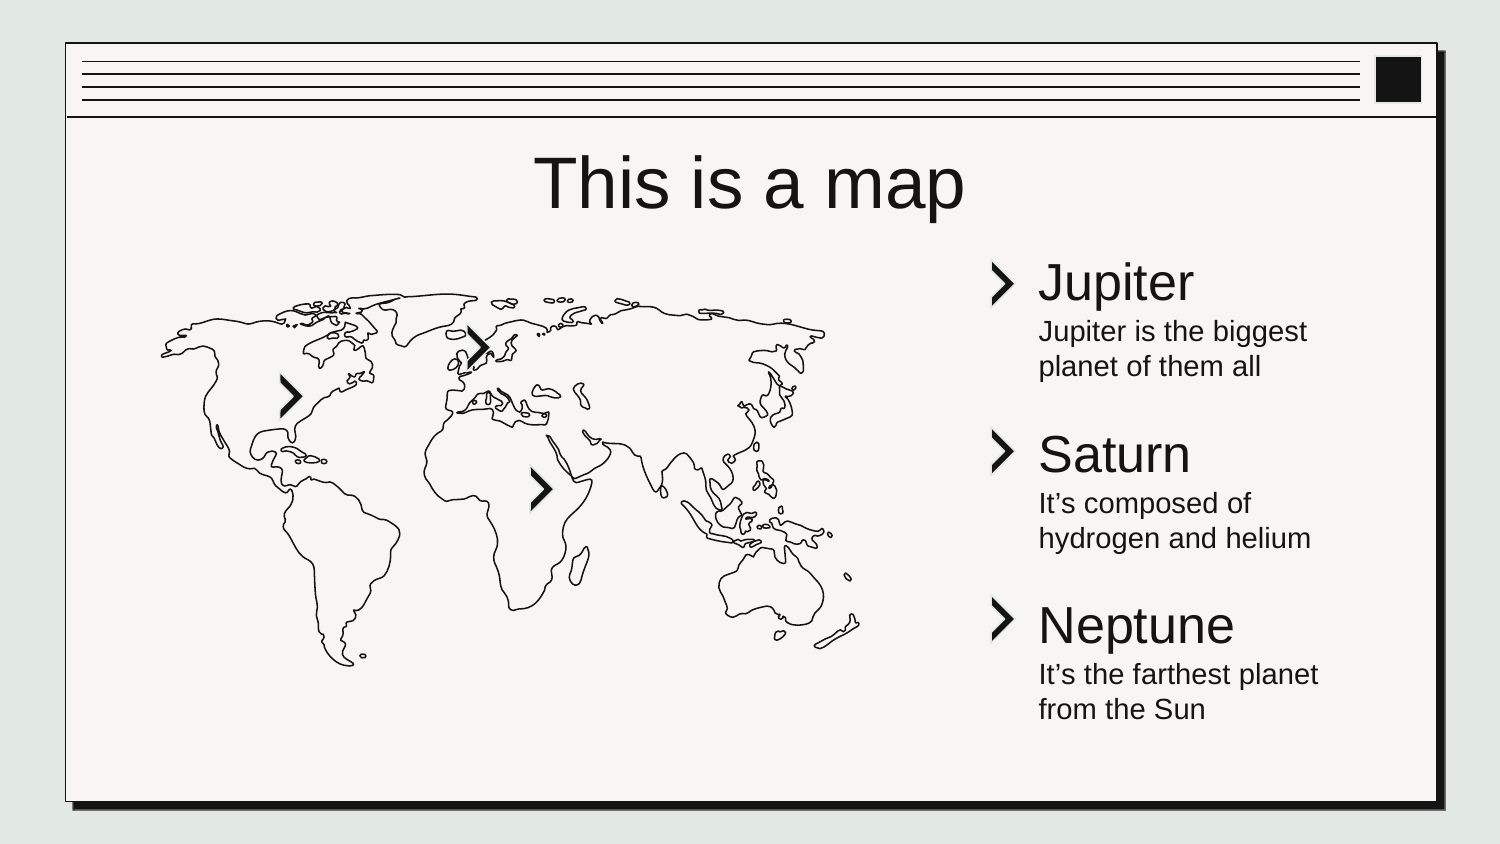

# This is a map
Jupiter

Jupiter is the biggest planet of them all

Saturn

It’s composed of hydrogen and helium
Neptune

It’s the farthest planet from the Sun